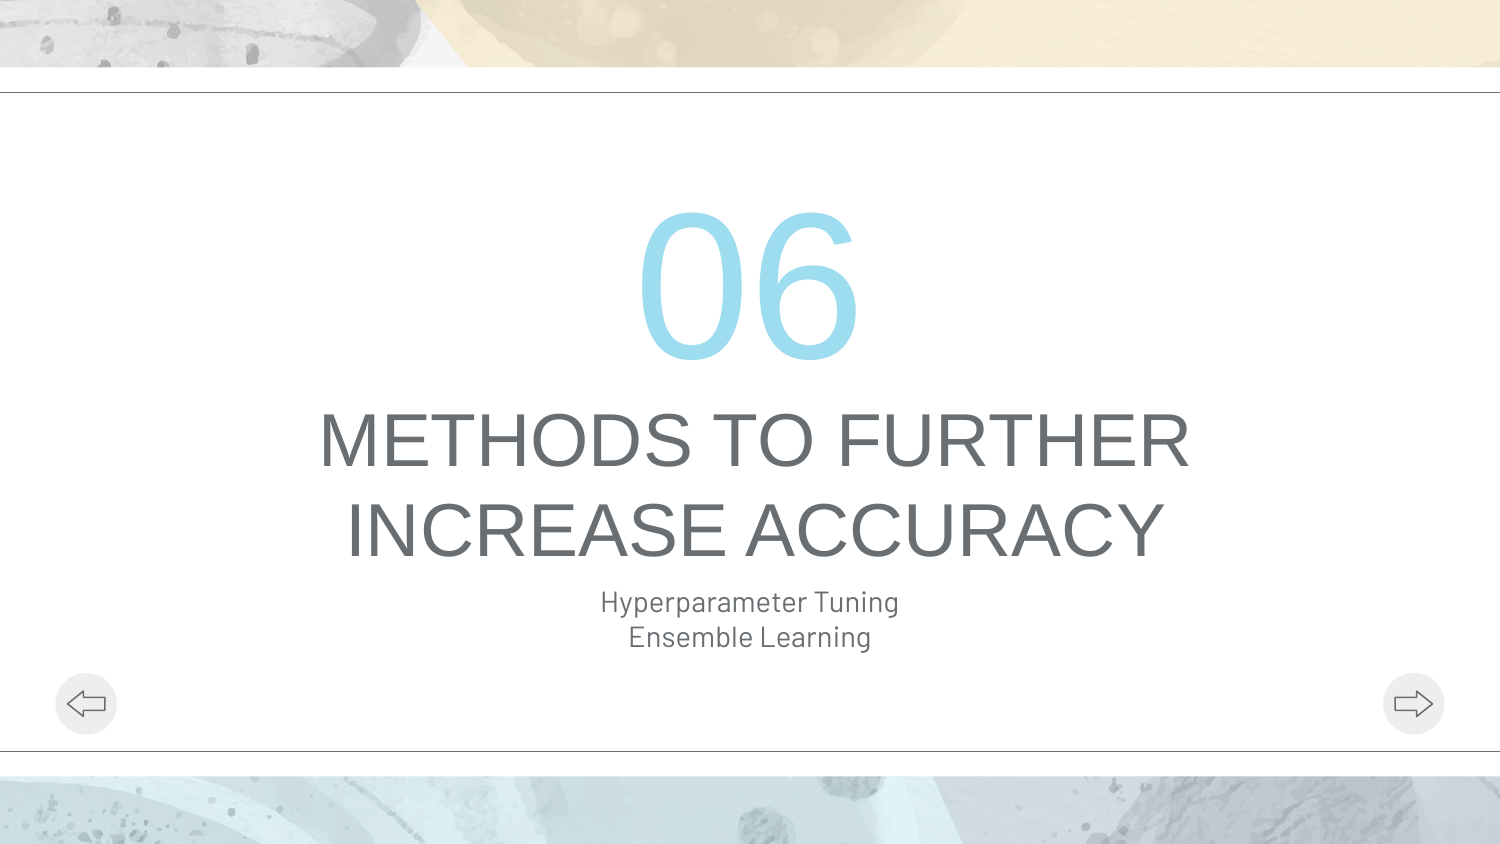

06
# METHODS TO FURTHER INCREASE ACCURACY
Hyperparameter Tuning
Ensemble Learning